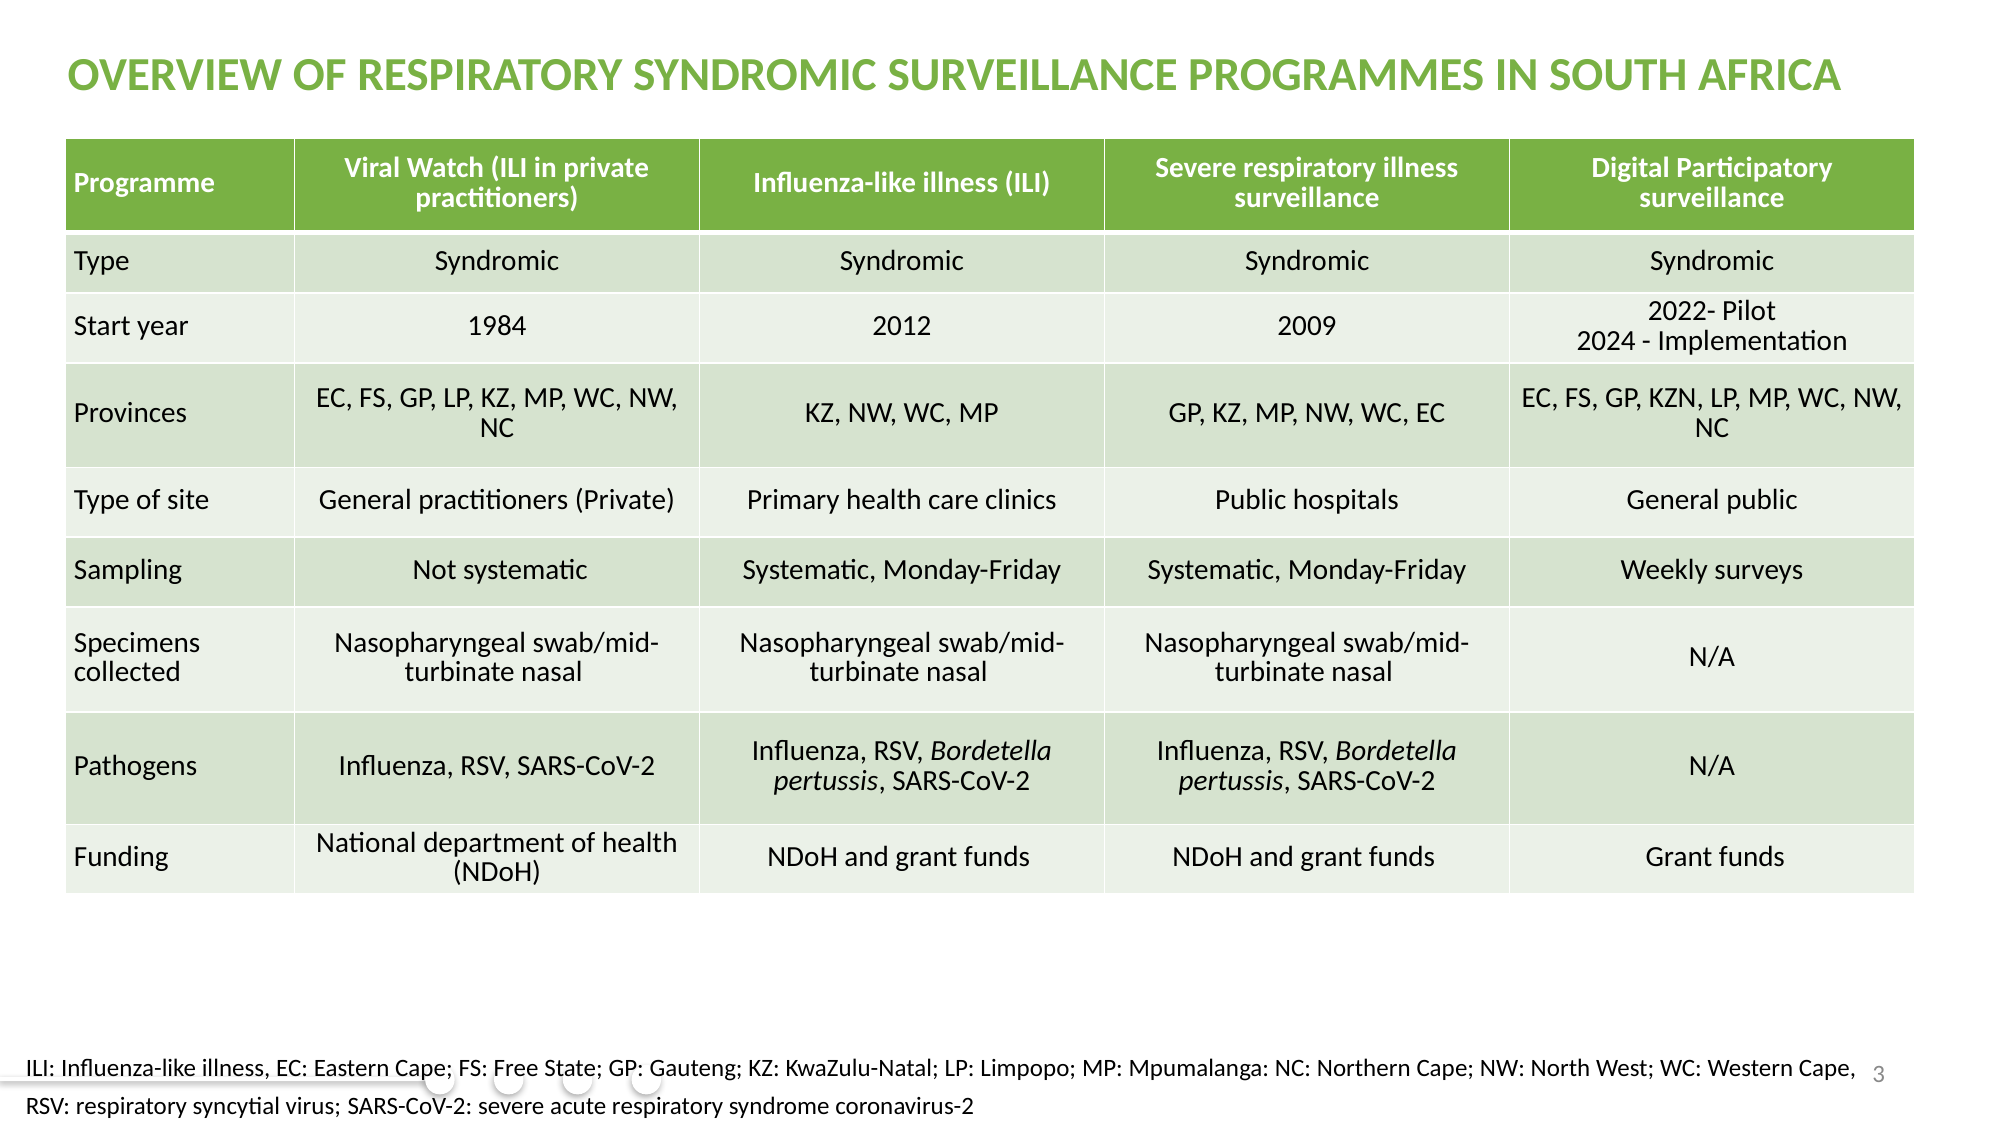

# Overview of respiratory syndromic surveillance programmes in South Africa
| Programme | Viral Watch (ILI in private practitioners) | Influenza-like illness (ILI) | Severe respiratory illness surveillance | Digital Participatory surveillance |
| --- | --- | --- | --- | --- |
| Type | Syndromic | Syndromic | Syndromic | Syndromic |
| Start year | 1984 | 2012 | 2009 | 2022- Pilot 2024 - Implementation |
| Provinces | EC, FS, GP, LP, KZ, MP, WC, NW, NC | KZ, NW, WC, MP | GP, KZ, MP, NW, WC, EC | EC, FS, GP, KZN, LP, MP, WC, NW, NC |
| Type of site | General practitioners (Private) | Primary health care clinics | Public hospitals | General public |
| Sampling | Not systematic | Systematic, Monday-Friday | Systematic, Monday-Friday | Weekly surveys |
| Specimens collected | Nasopharyngeal swab/mid-turbinate nasal | Nasopharyngeal swab/mid-turbinate nasal | Nasopharyngeal swab/mid-turbinate nasal | N/A |
| Pathogens | Influenza, RSV, SARS-CoV-2 | Influenza, RSV, Bordetella pertussis, SARS-CoV-2 | Influenza, RSV, Bordetella pertussis, SARS-CoV-2 | N/A |
| Funding | National department of health (NDoH) | NDoH and grant funds | NDoH and grant funds | Grant funds |
3
ILI: Influenza-like illness, EC: Eastern Cape; FS: Free State; GP: Gauteng; KZ: KwaZulu-Natal; LP: Limpopo; MP: Mpumalanga: NC: Northern Cape; NW: North West; WC: Western Cape, RSV: respiratory syncytial virus; SARS-CoV-2: severe acute respiratory syndrome coronavirus-2